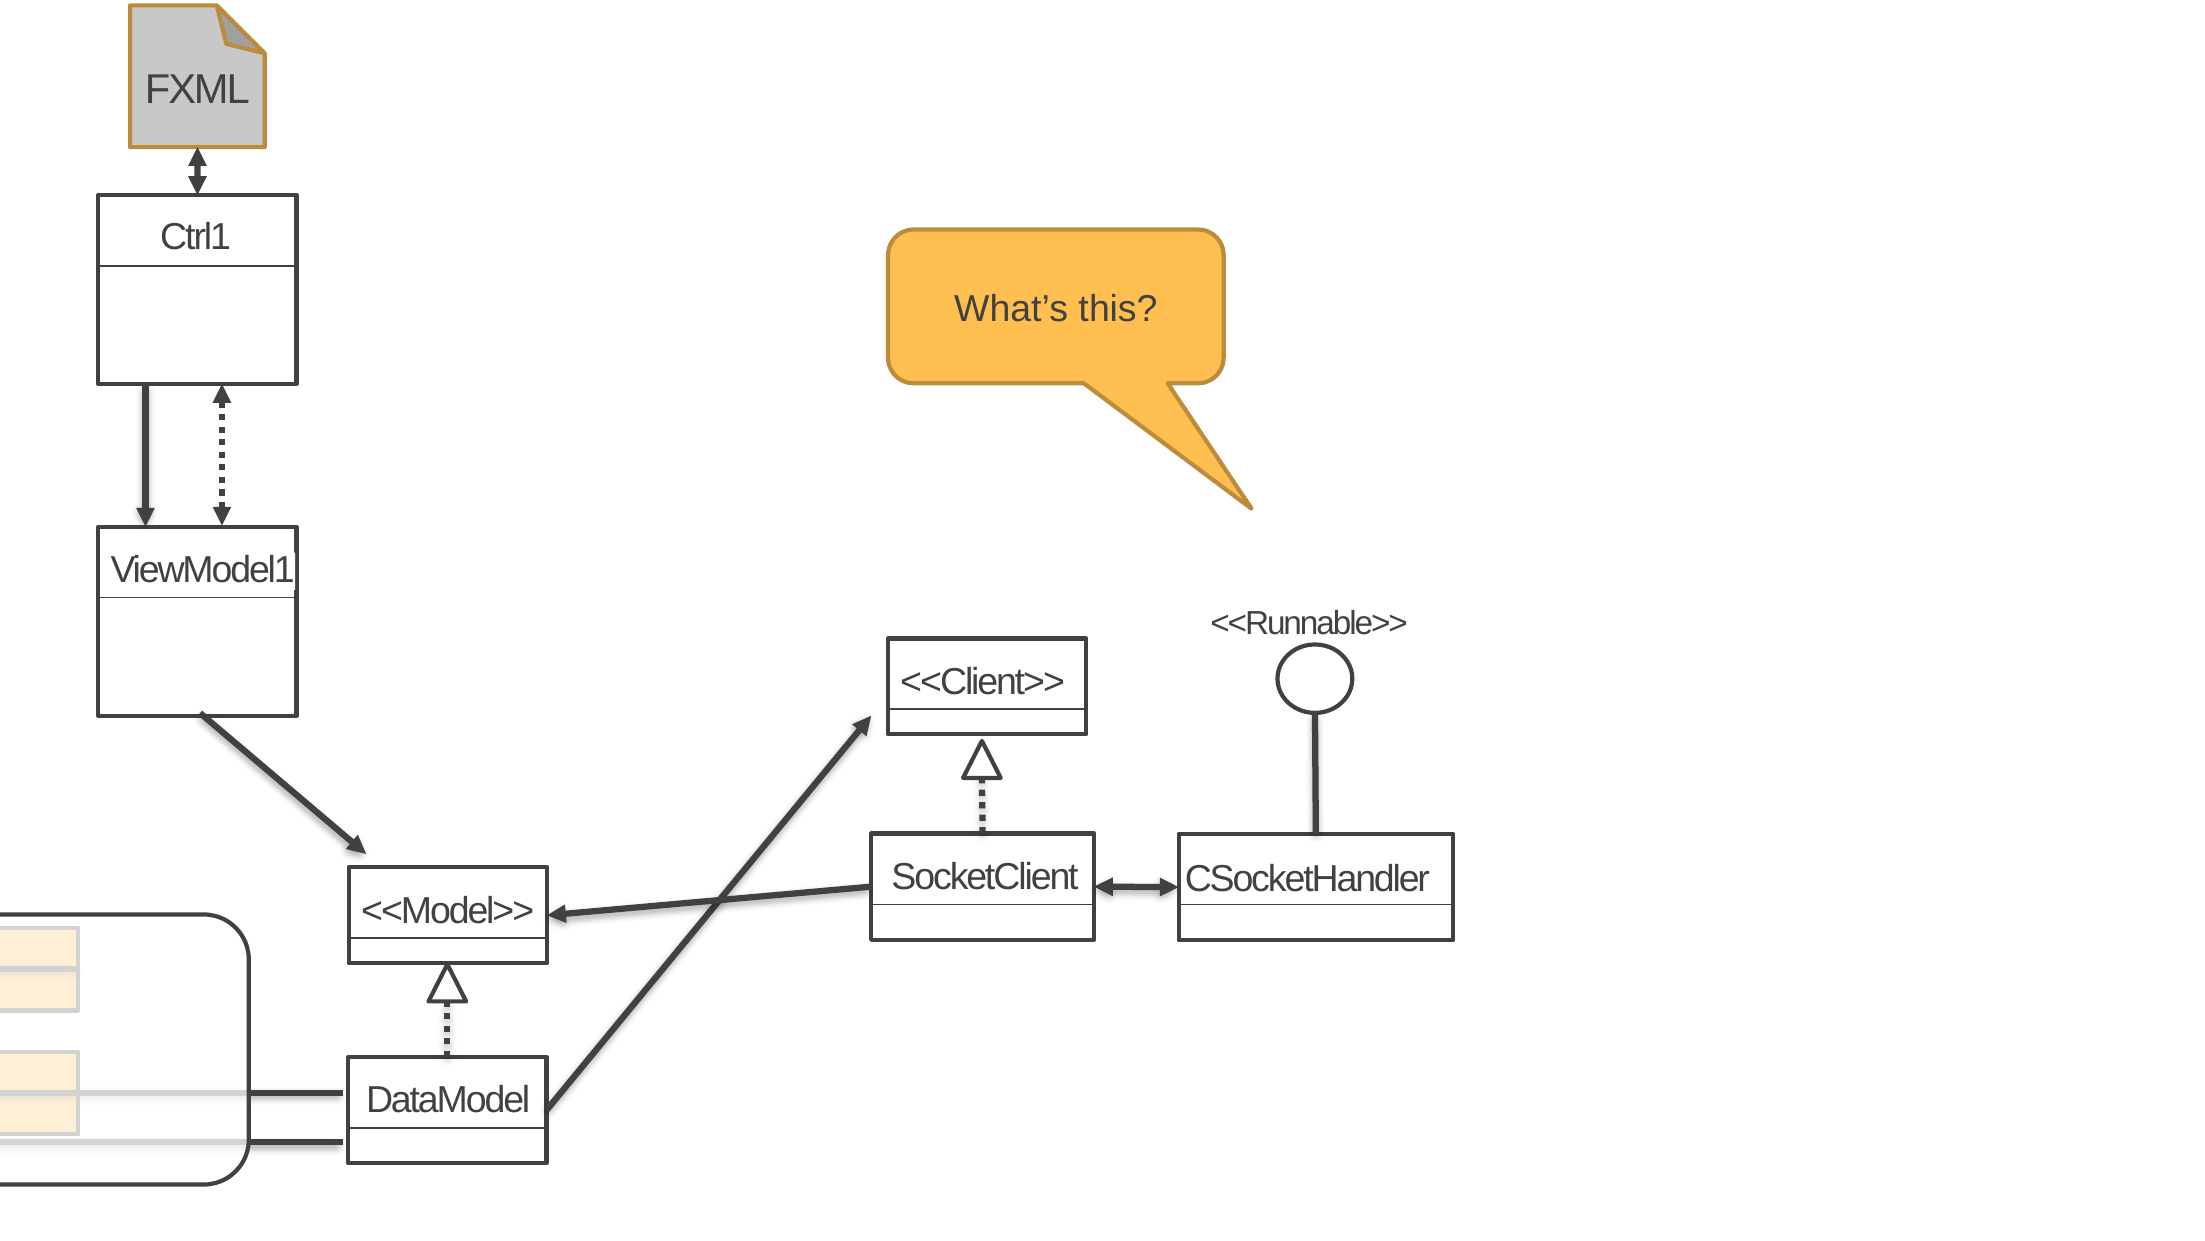

FXML

Ctrl1
What’s this?

ViewModel1

SSocketHandler
<<Runnable>>

<<Client>>

SocketClient

CSocketHandler

SocketServer

<<Model>>

DataModel